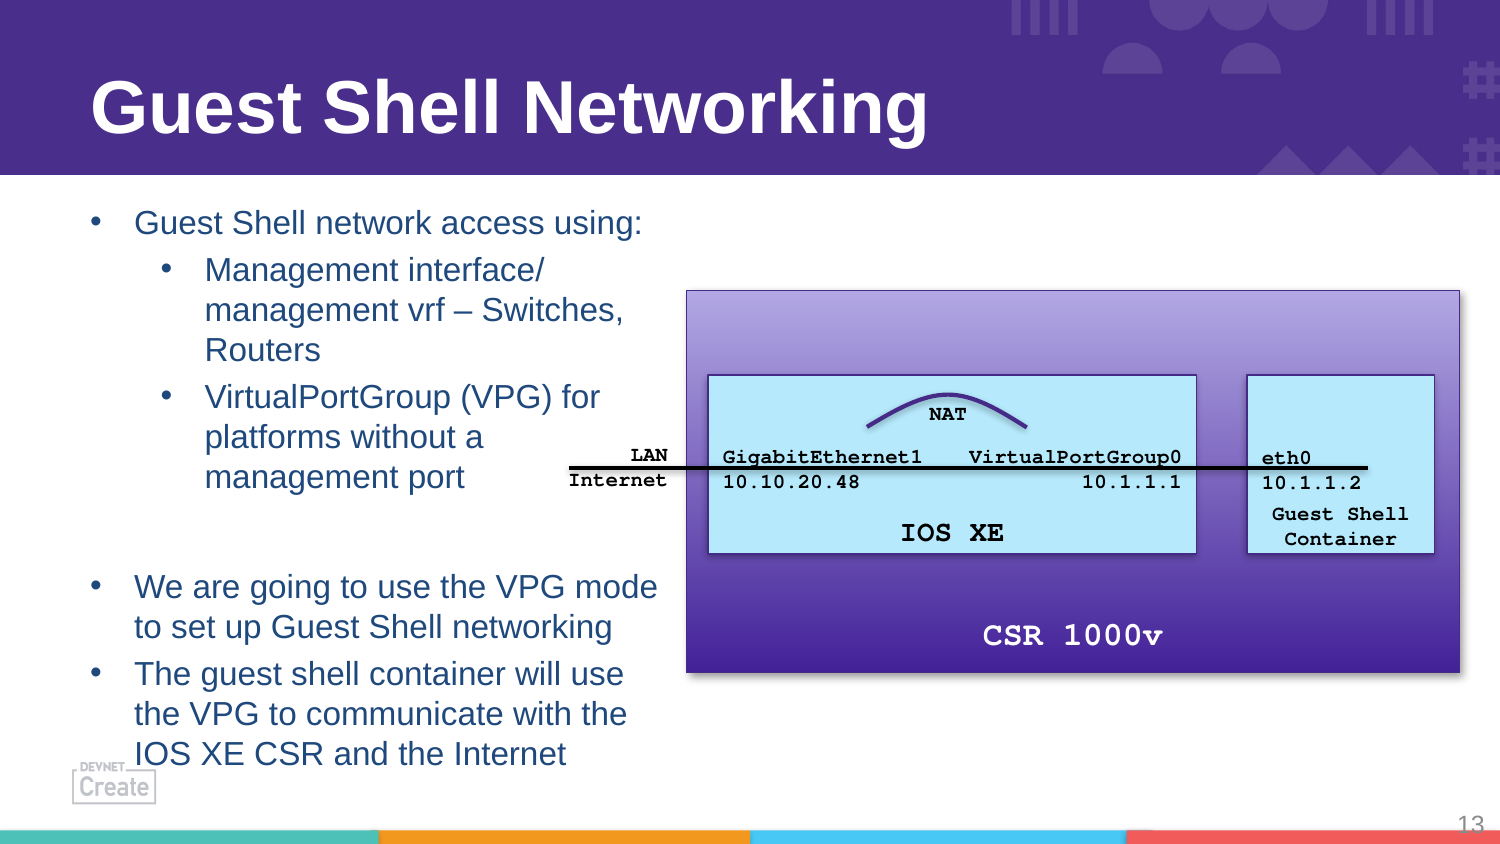

# Guest Shell Networking
Guest Shell network access using:
Management interface/ management vrf – Switches, Routers
VirtualPortGroup (VPG) for platforms without a management port

We are going to use the VPG mode to set up Guest Shell networking
The guest shell container will use the VPG to communicate with the IOS XE CSR and the Internet

NAT

LAN
Internet
GigabitEthernet1
10.10.20.48
VirtualPortGroup0
10.1.1.1
eth0
10.1.1.2
Guest Shell
Container
IOS XE
CSR 1000v
13